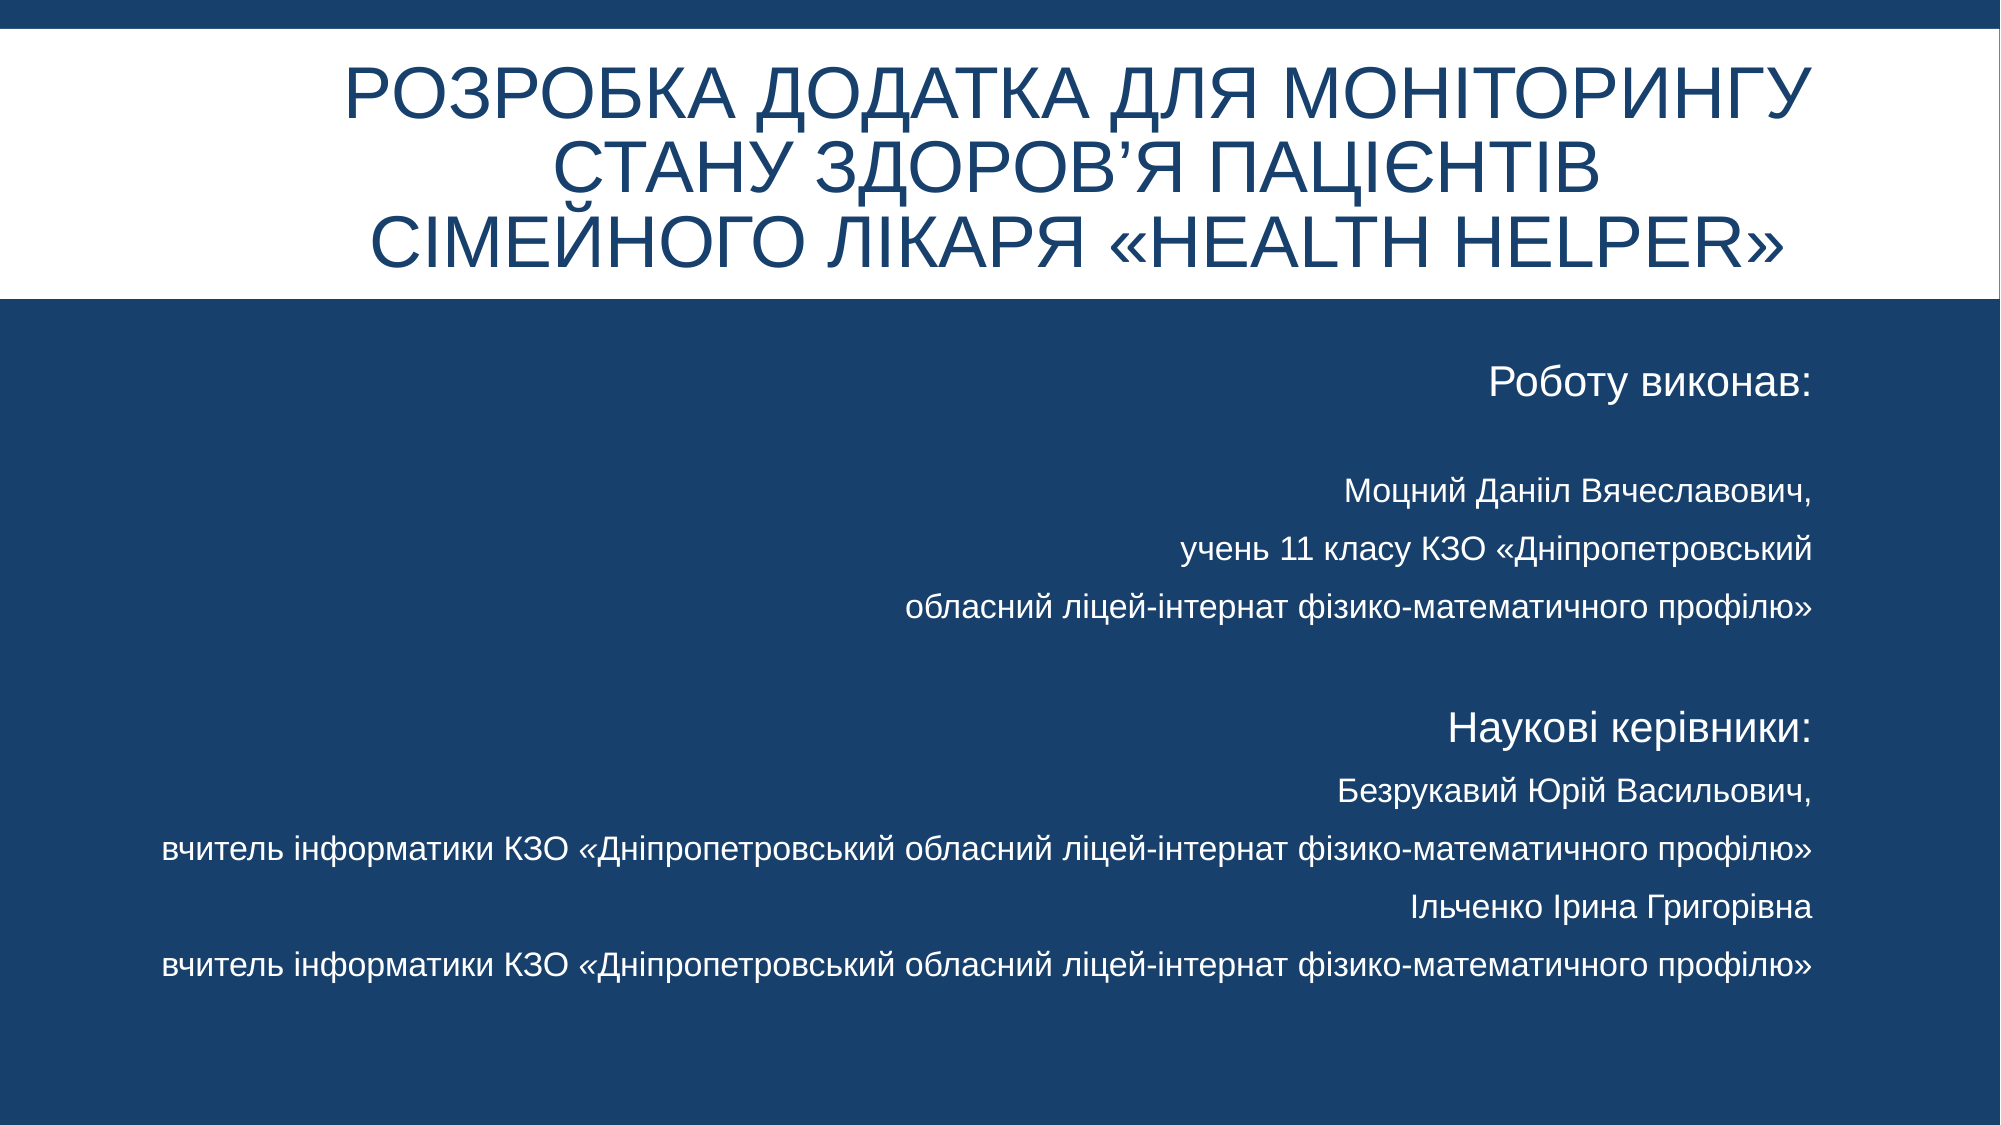

# Розробка додатка для моніторингу стану здоров’я пацієнтів сімейного лікаря «HEALTH HELPER»
Роботу виконав:
Моцний Данііл Вячеславович,
учень 11 класу КЗО «Дніпропетровський
обласний ліцей-інтернат фізико-математичного профілю»

Наукові керівники:
Безрукавий Юрій Васильович,
вчитель інформатики КЗО «Дніпропетровський обласний ліцей-інтернат фізико-математичного профілю»
Ільченко Ірина Григорівна
вчитель інформатики КЗО «Дніпропетровський обласний ліцей-інтернат фізико-математичного профілю»